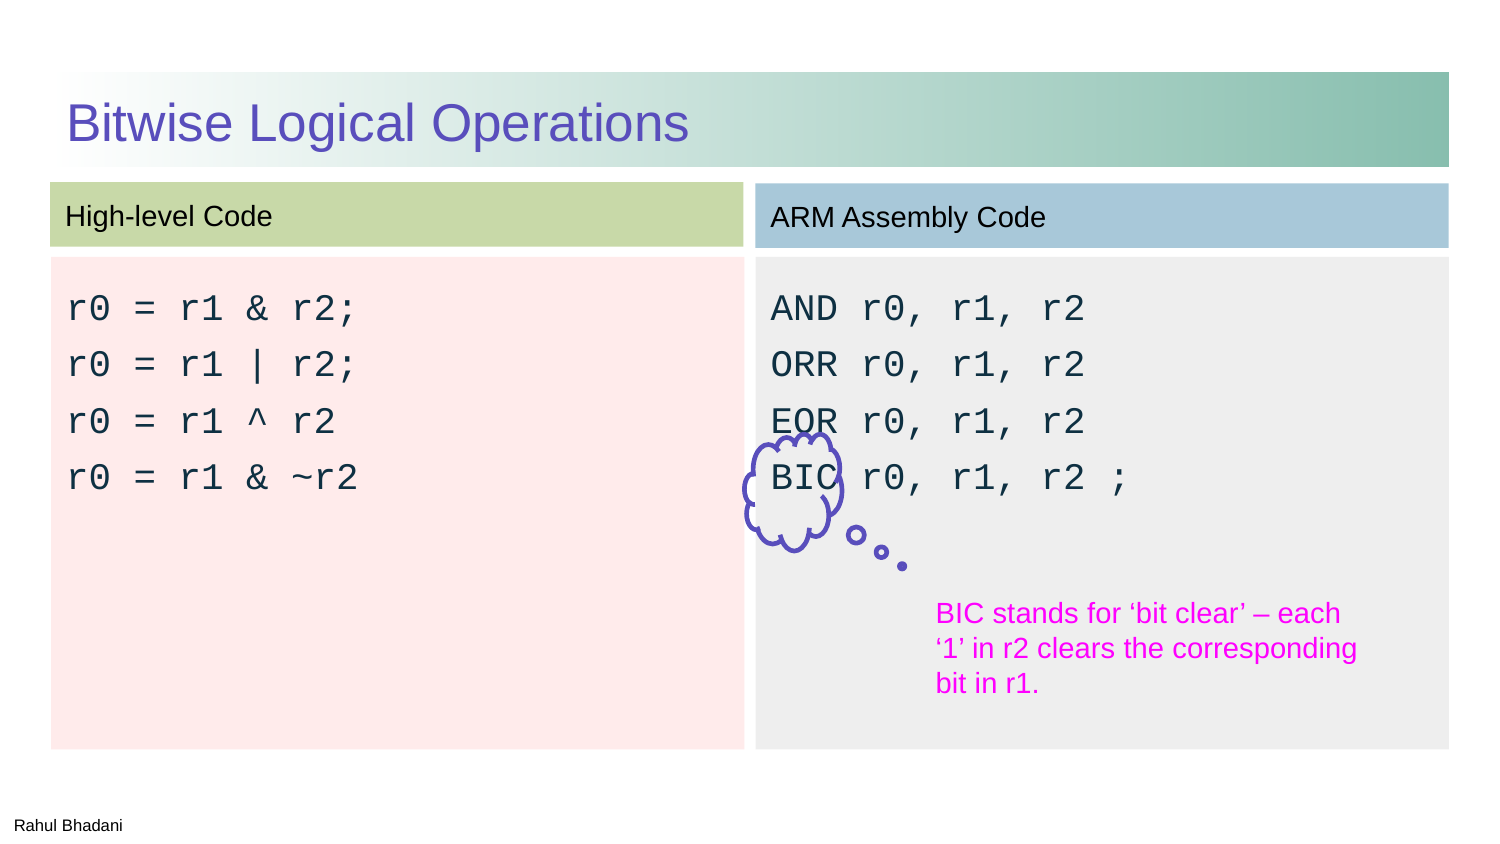

# Bitwise Logical Operations
r0 = r1 & r2;
r0 = r1 | r2;
r0 = r1 ^ r2
r0 = r1 & ~r2
AND r0, r1, r2
ORR r0, r1, r2
EOR r0, r1, r2
BIC r0, r1, r2 ;

BIC stands for ‘bit clear’ – each ‘1’ in r2 clears the corresponding bit in r1.